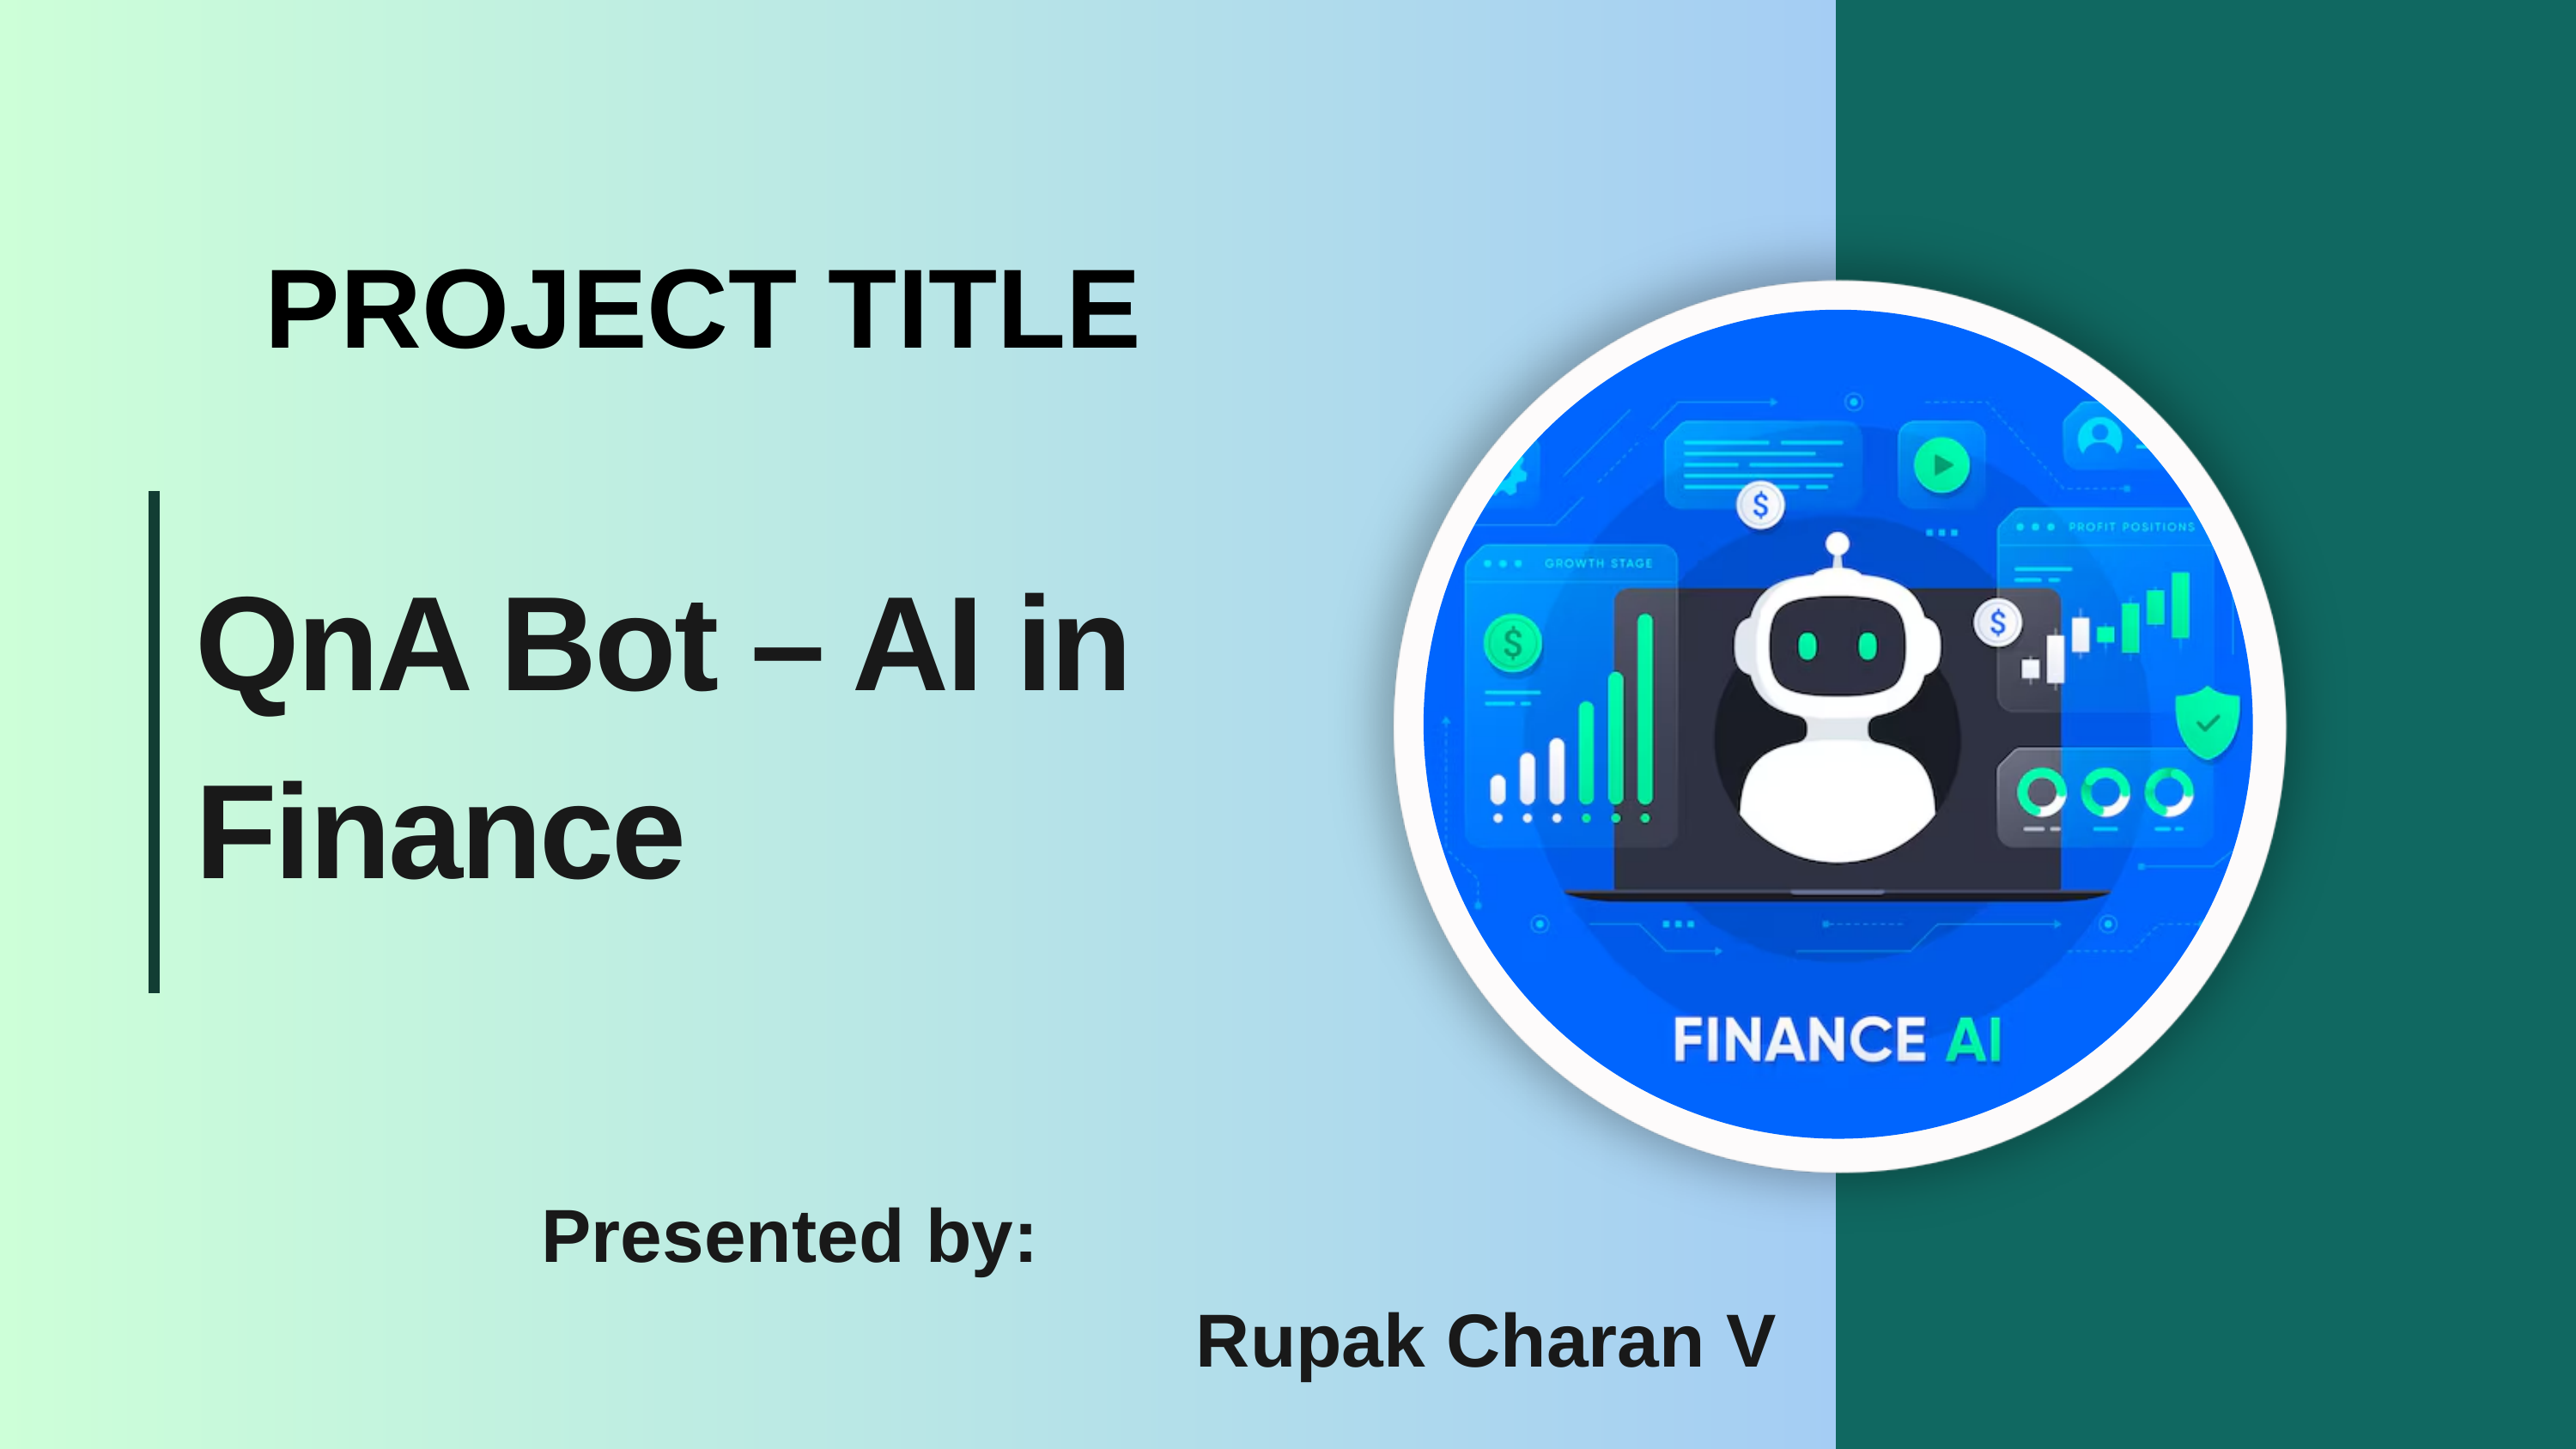

PROJECT TITLE

QnA Bot – AI in Finance
Presented by:
Rupak Charan V